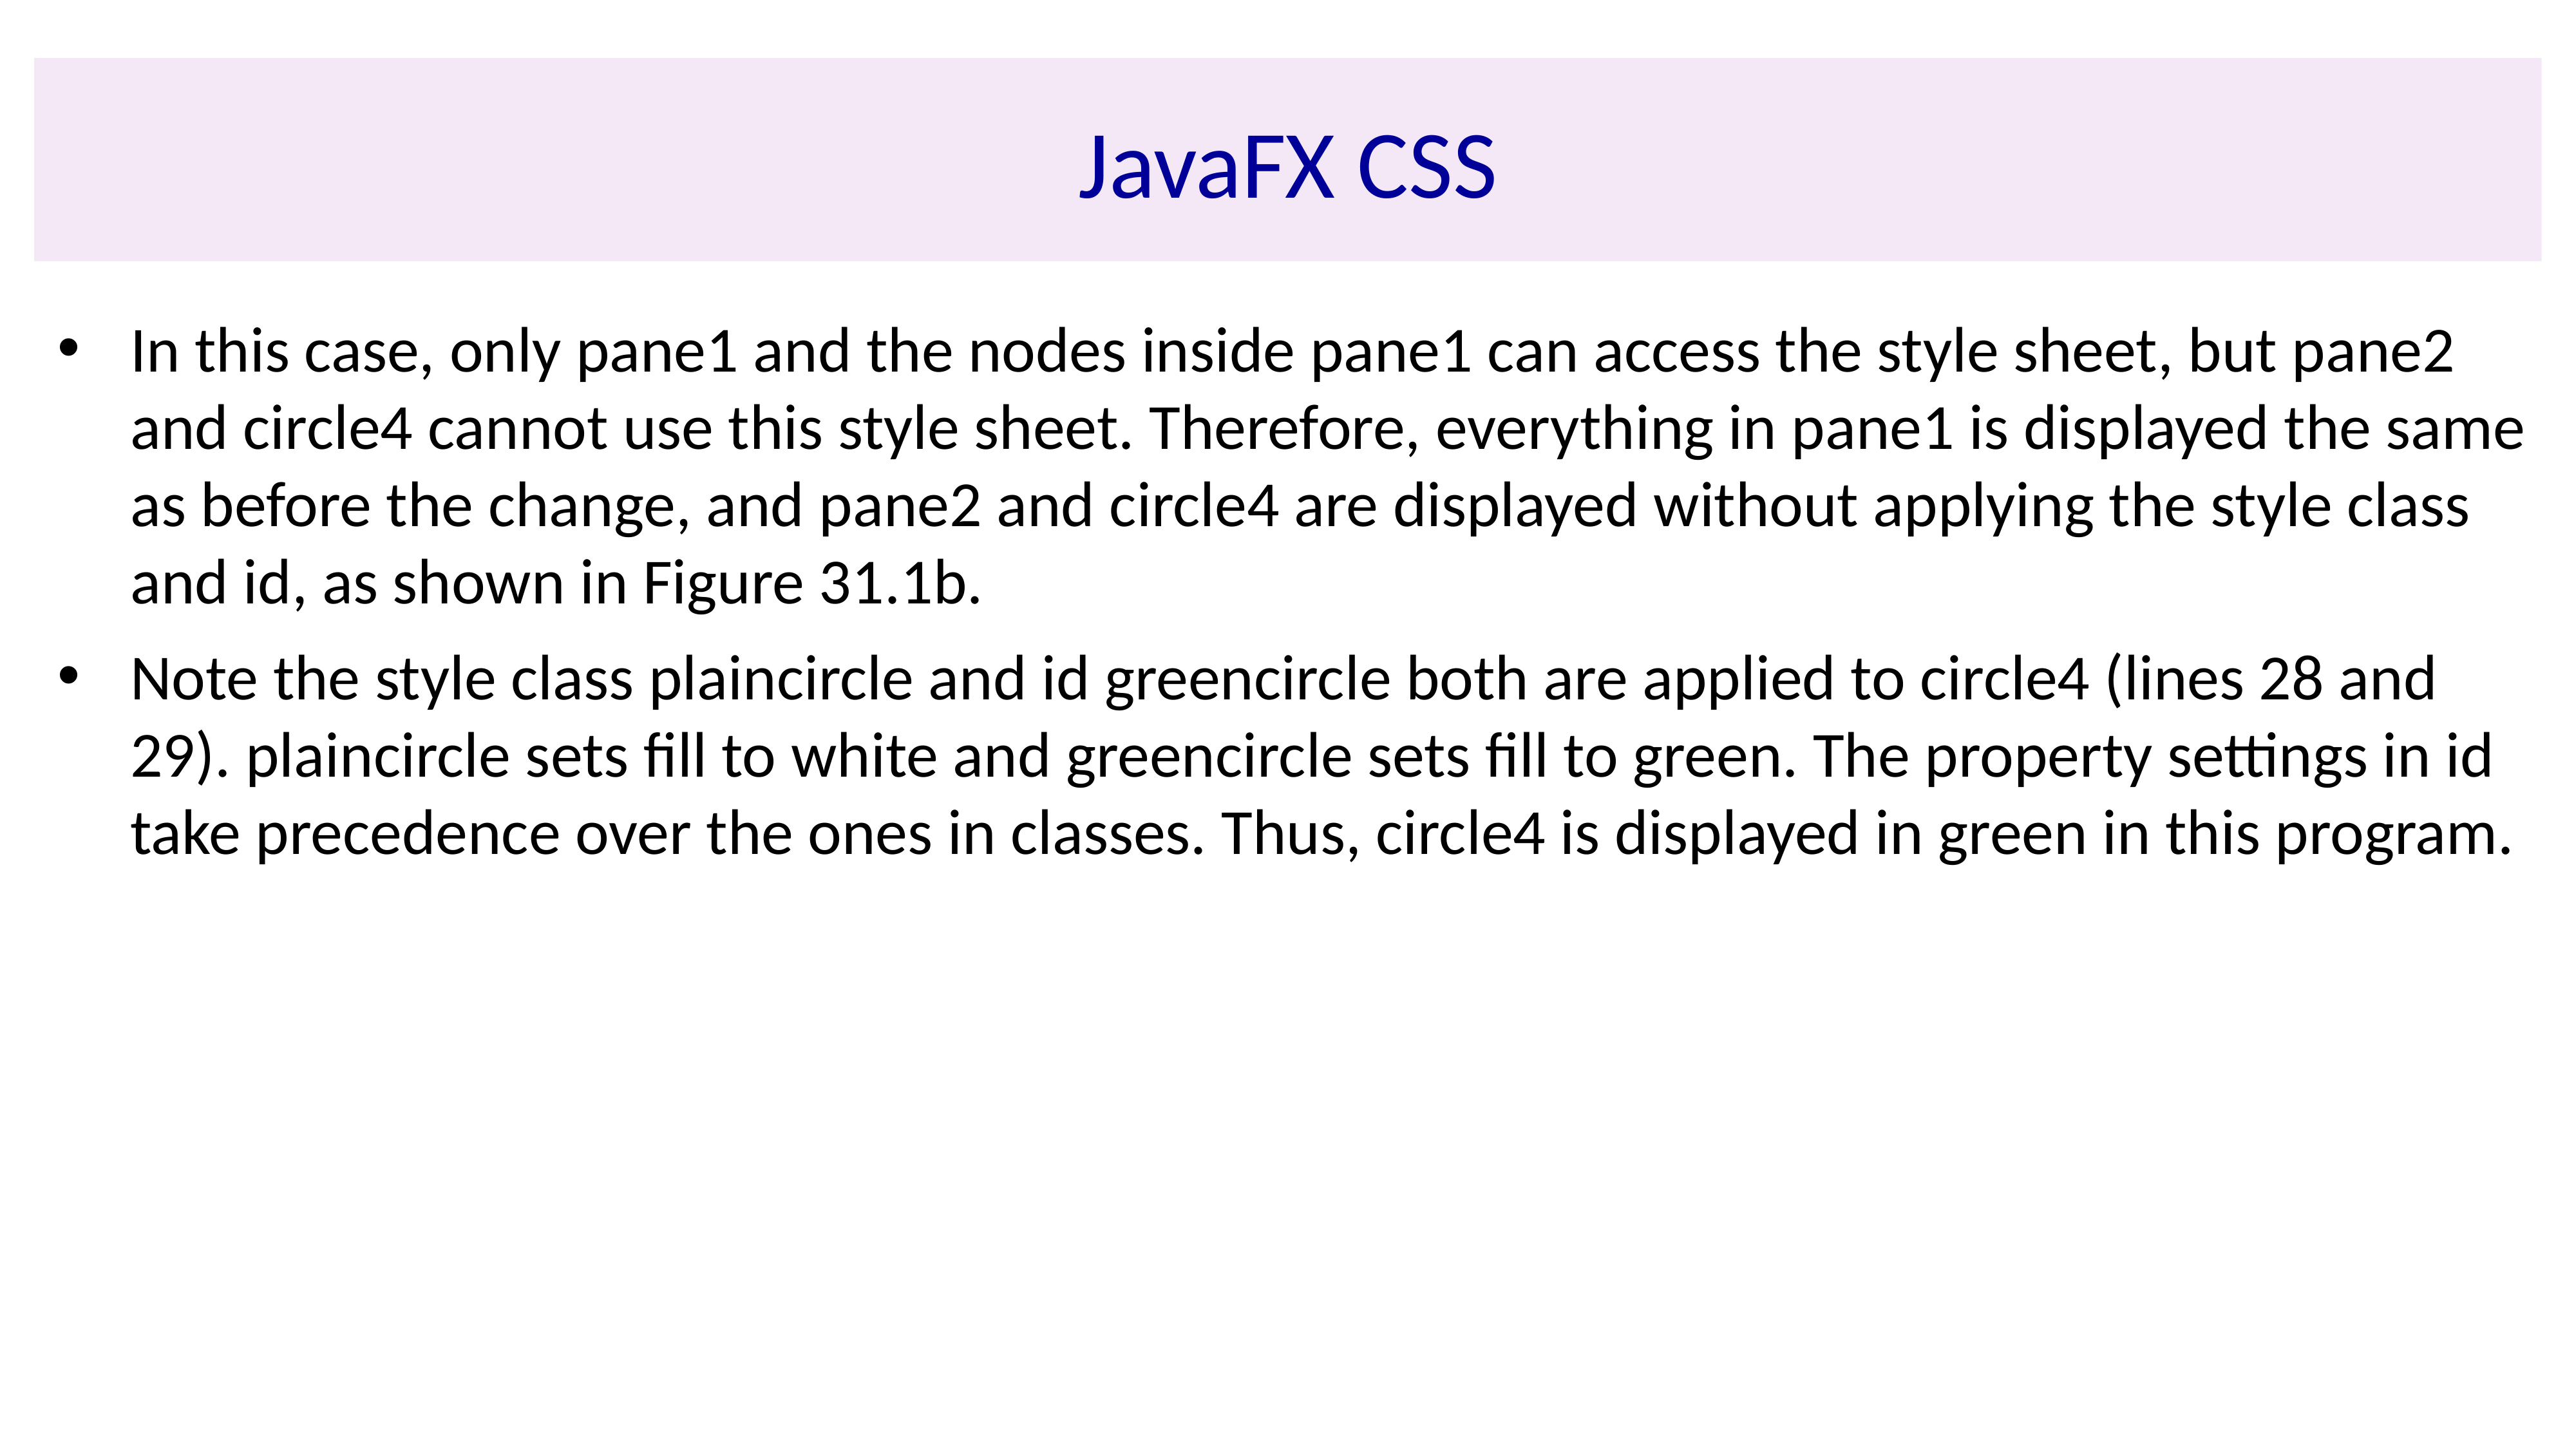

# JavaFX CSS
In this case, only pane1 and the nodes inside pane1 can access the style sheet, but pane2 and circle4 cannot use this style sheet. Therefore, everything in pane1 is displayed the same as before the change, and pane2 and circle4 are displayed without applying the style class and id, as shown in Figure 31.1b.
Note the style class plaincircle and id greencircle both are applied to circle4 (lines 28 and 29). plaincircle sets fill to white and greencircle sets fill to green. The property settings in id take precedence over the ones in classes. Thus, circle4 is displayed in green in this program.